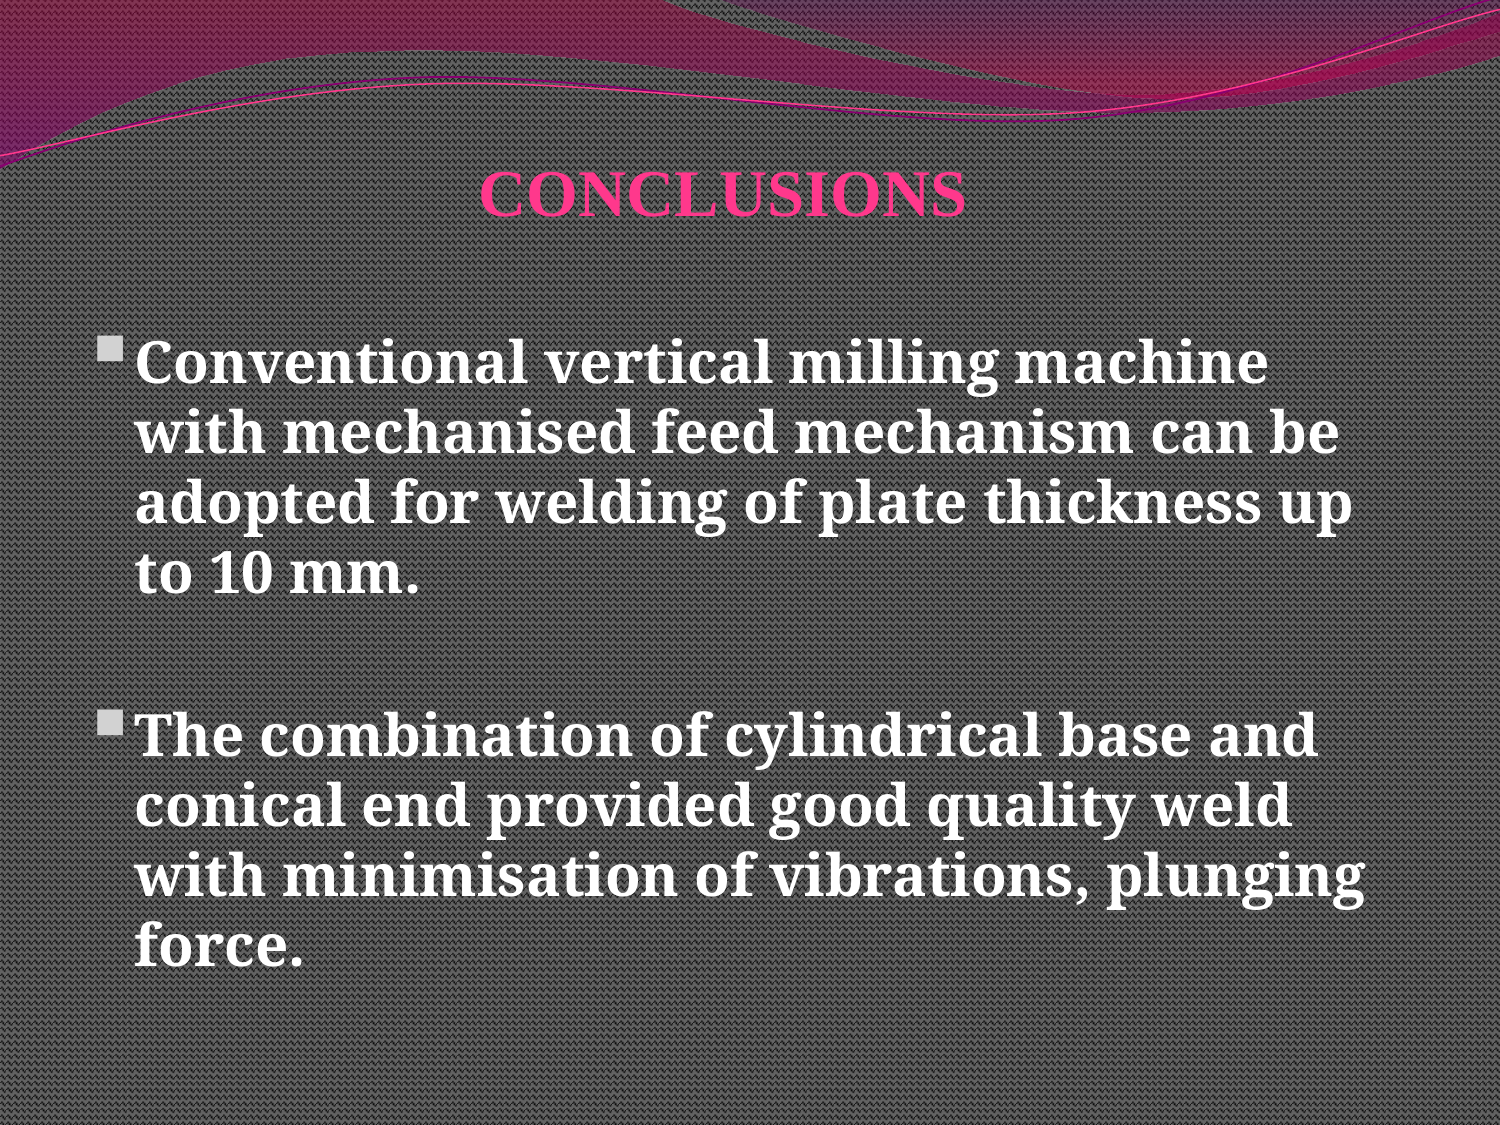

# CONCLUSIONS
Conventional vertical milling machine with mechanised feed mechanism can be adopted for welding of plate thickness up to 10 mm.

The combination of cylindrical base and conical end provided good quality weld with minimisation of vibrations, plunging force.